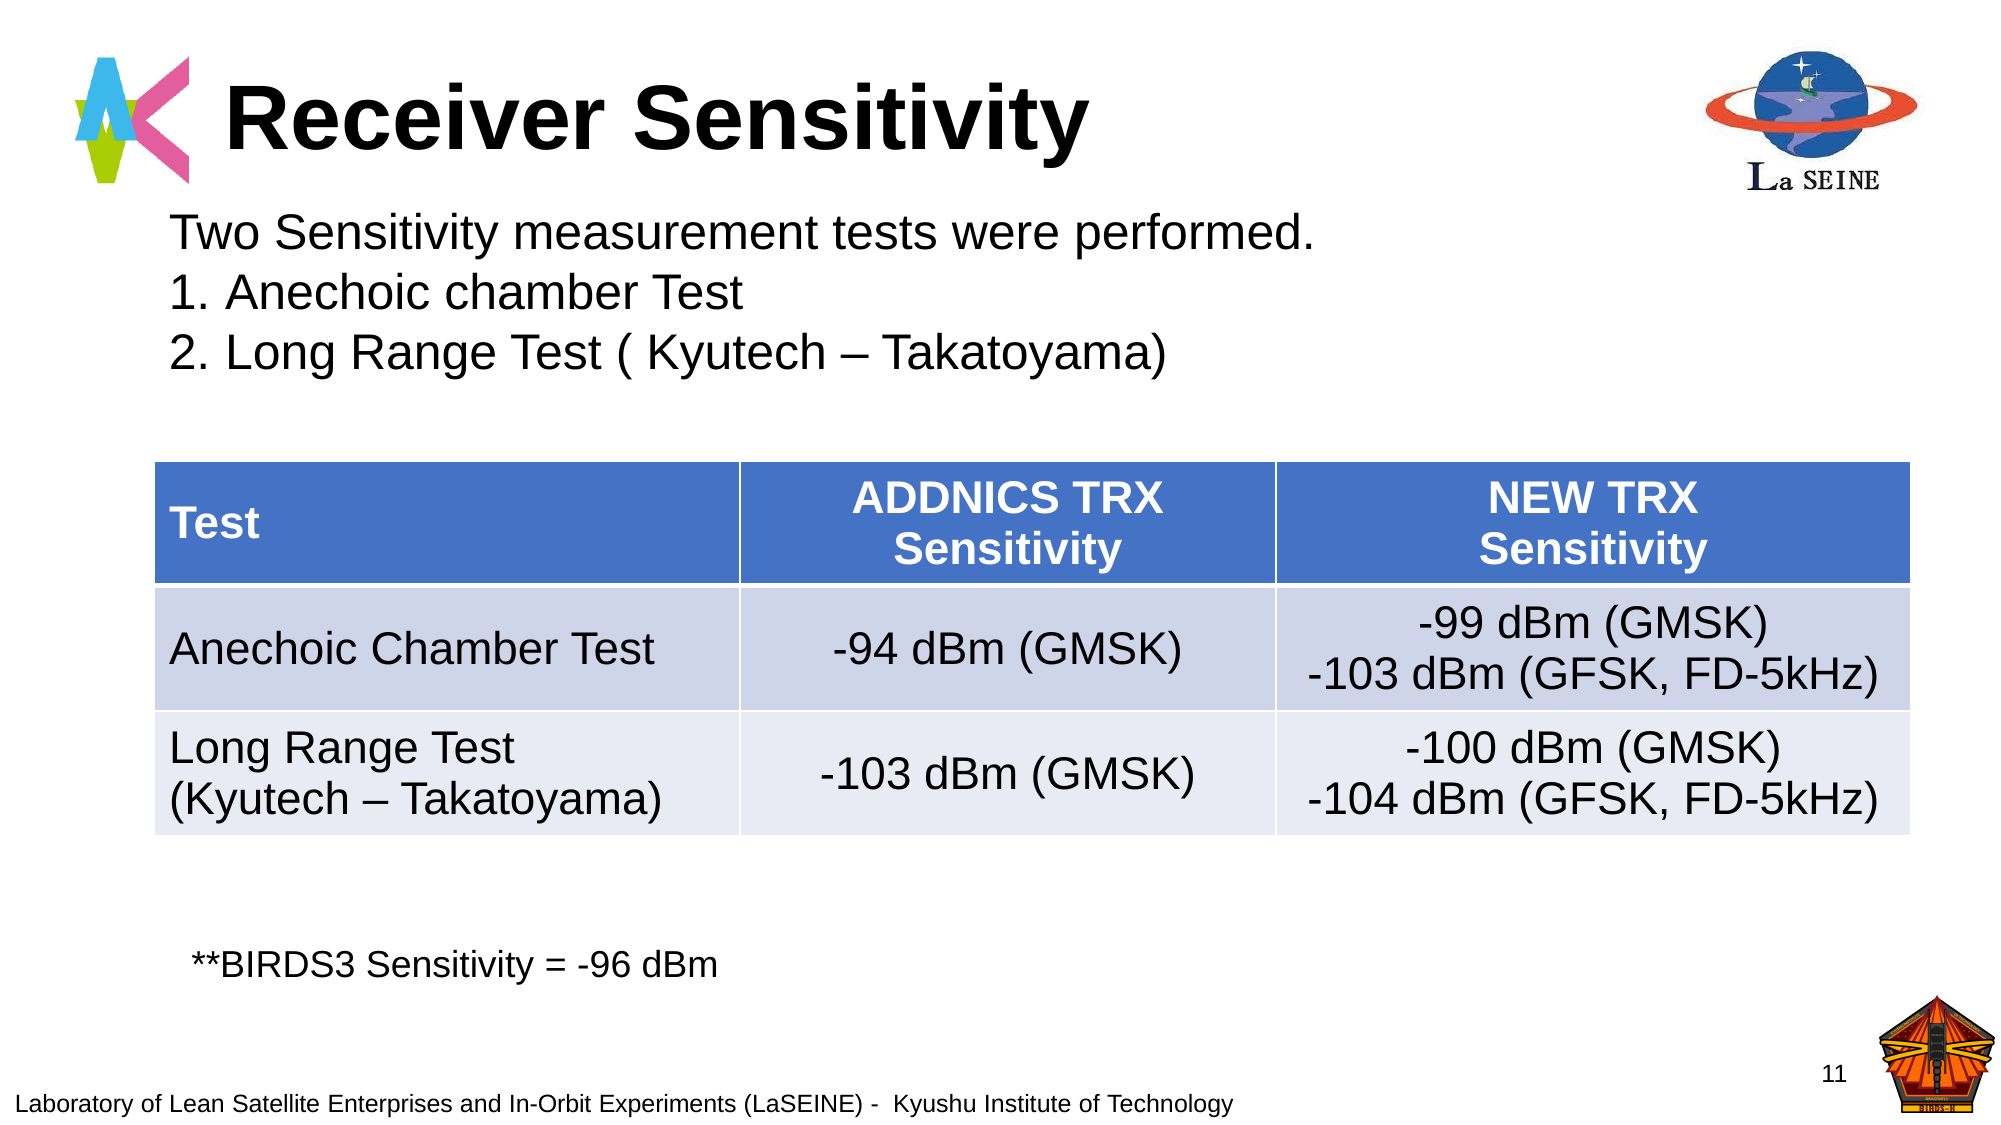

# Receiver Sensitivity
Two Sensitivity measurement tests were performed.
Anechoic chamber Test
Long Range Test ( Kyutech – Takatoyama)
| Test | ADDNICS TRX Sensitivity | NEW TRX Sensitivity |
| --- | --- | --- |
| Anechoic Chamber Test | -94 dBm (GMSK) | -99 dBm (GMSK) -103 dBm (GFSK, FD-5kHz) |
| Long Range Test (Kyutech – Takatoyama) | -103 dBm (GMSK) | -100 dBm (GMSK) -104 dBm (GFSK, FD-5kHz) |
**BIRDS3 Sensitivity = -96 dBm
11